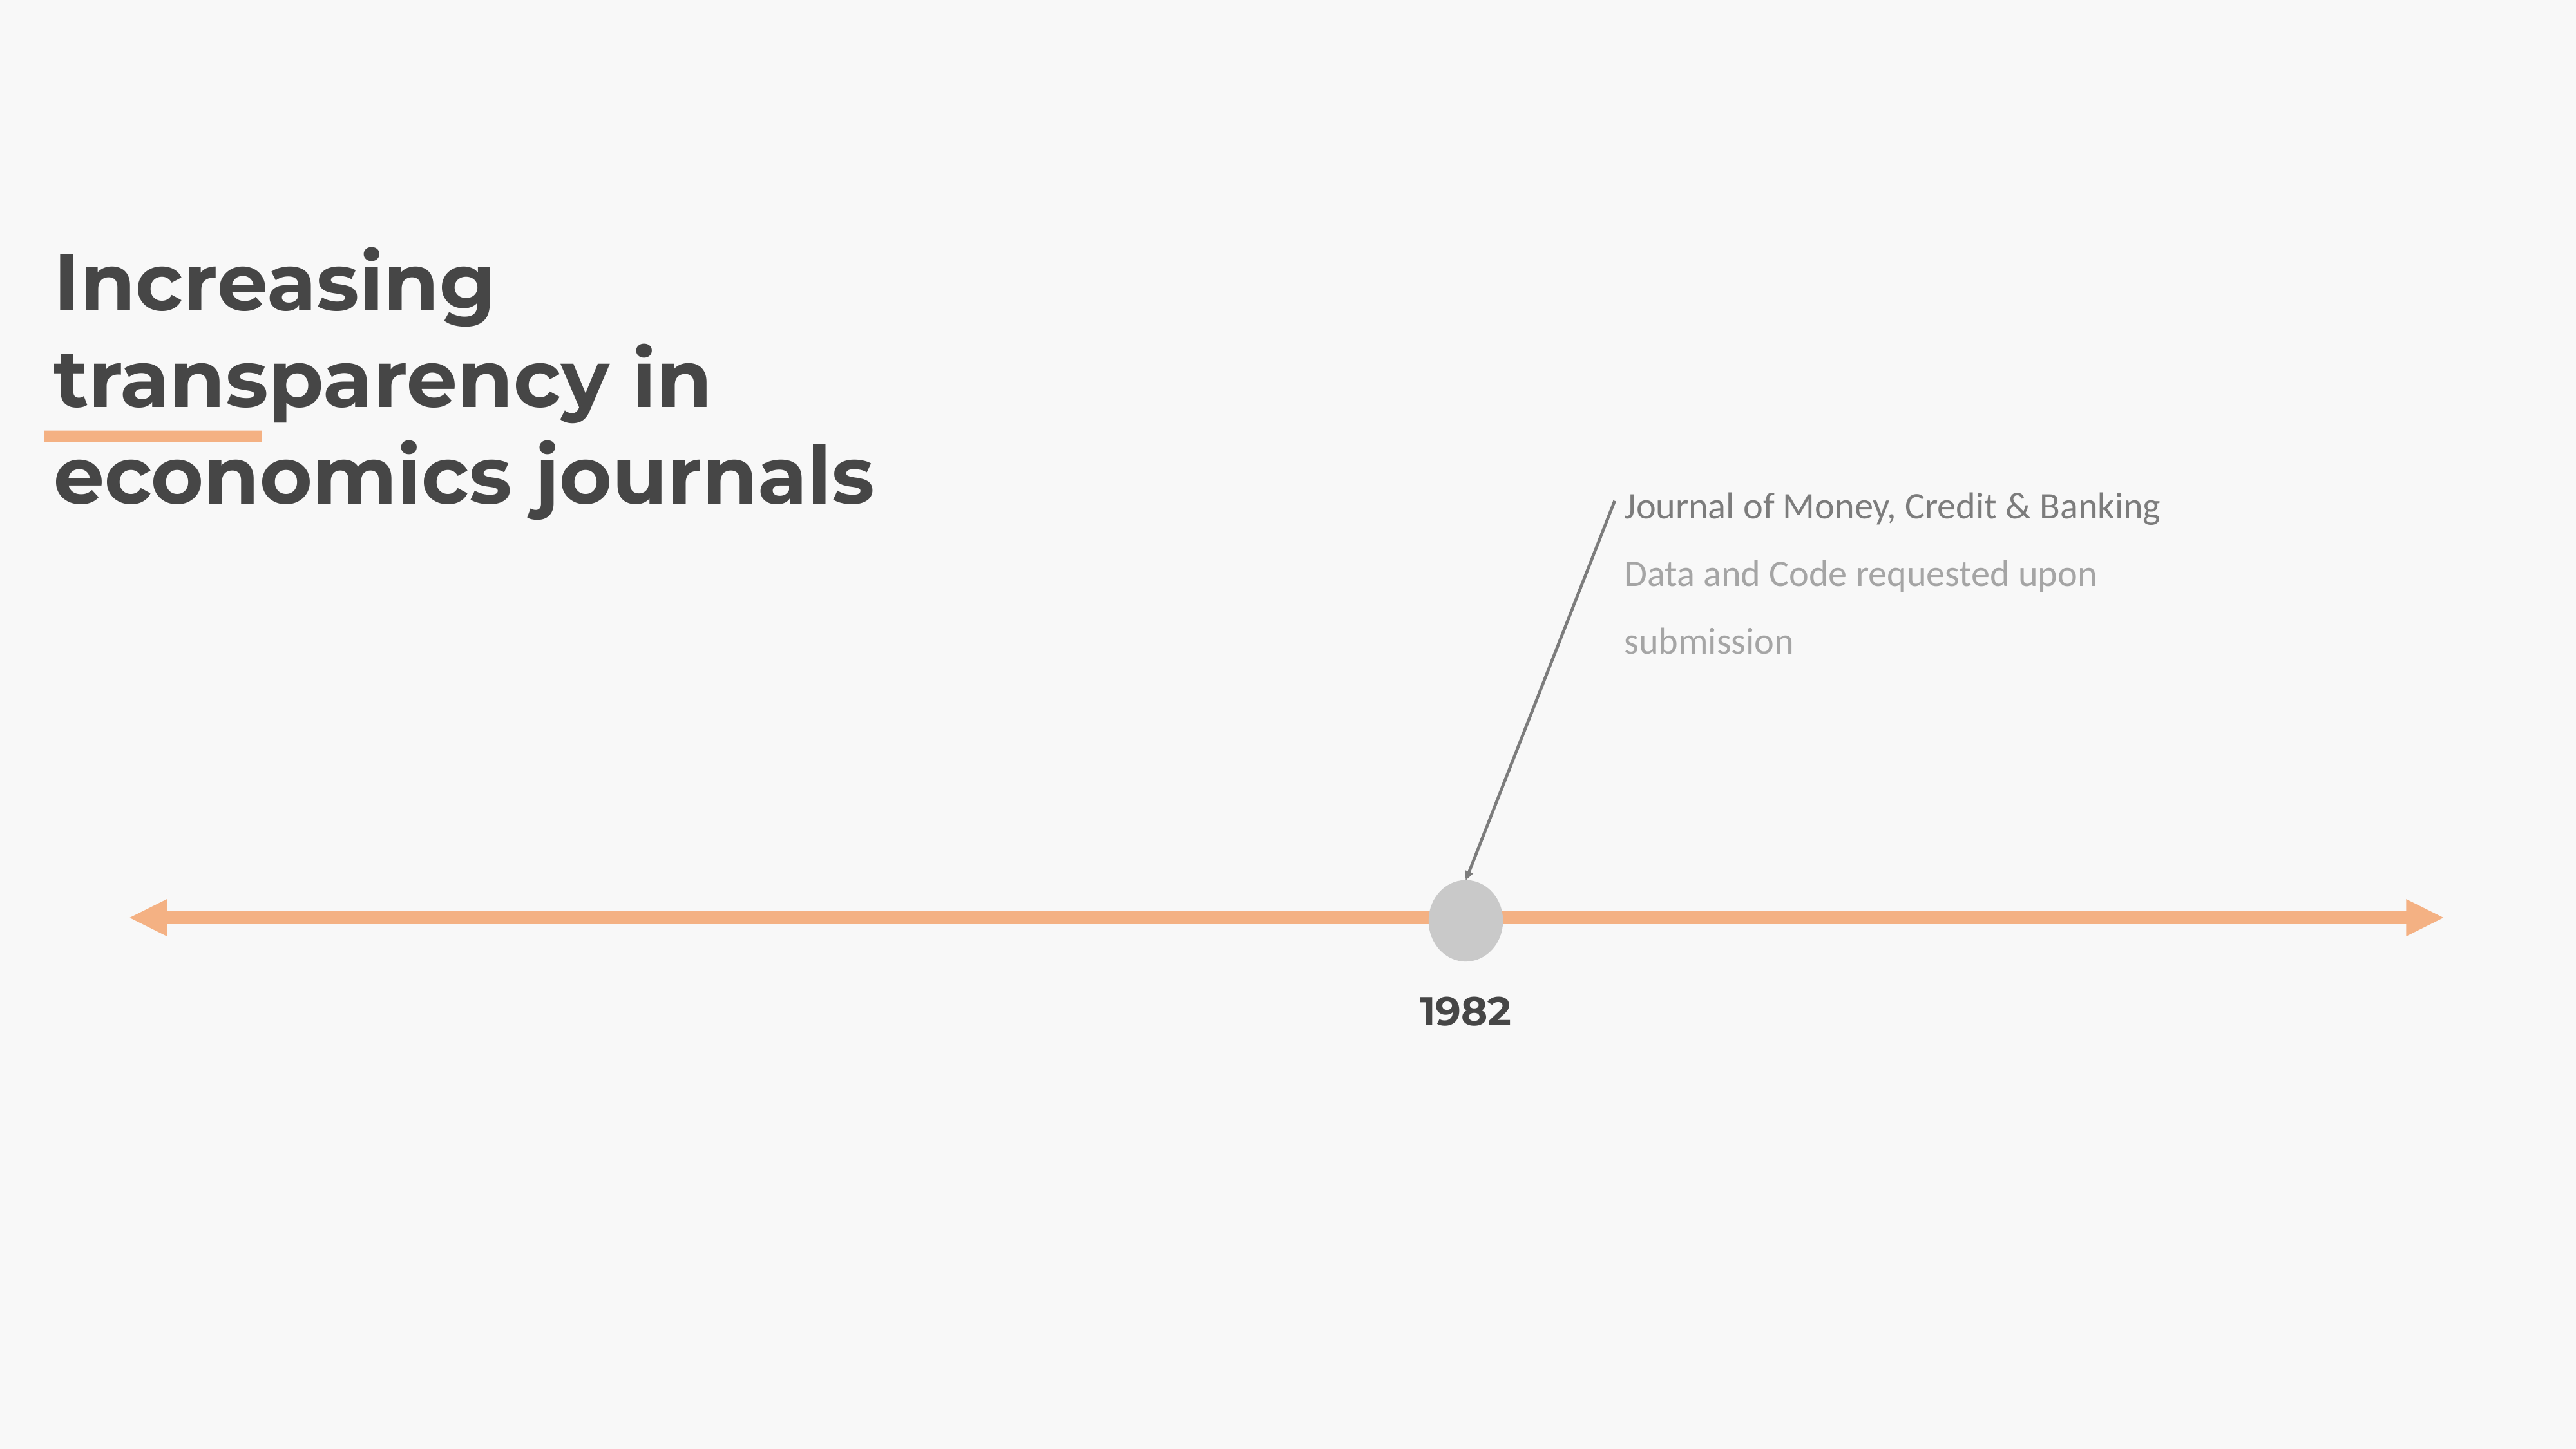

Increasing transparency in economics journals

Journal of Money, Credit & Banking
Data and Code requested upon submission

1982